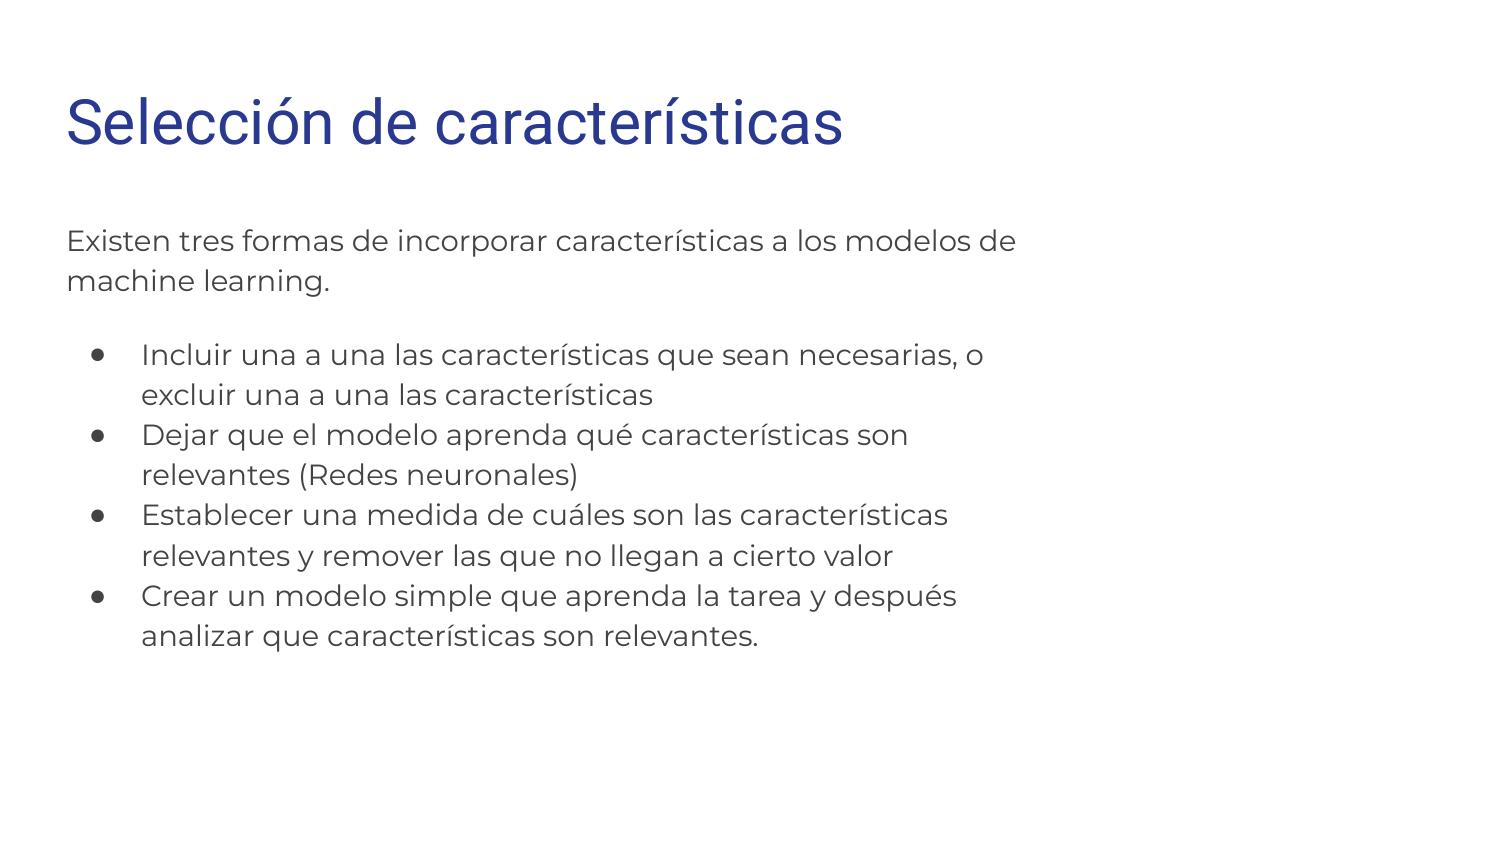

# Selección de características
Existen tres formas de incorporar características a los modelos de machine learning.
Incluir una a una las características que sean necesarias, o excluir una a una las características
Dejar que el modelo aprenda qué características son relevantes (Redes neuronales)
Establecer una medida de cuáles son las características relevantes y remover las que no llegan a cierto valor
Crear un modelo simple que aprenda la tarea y después analizar que características son relevantes.